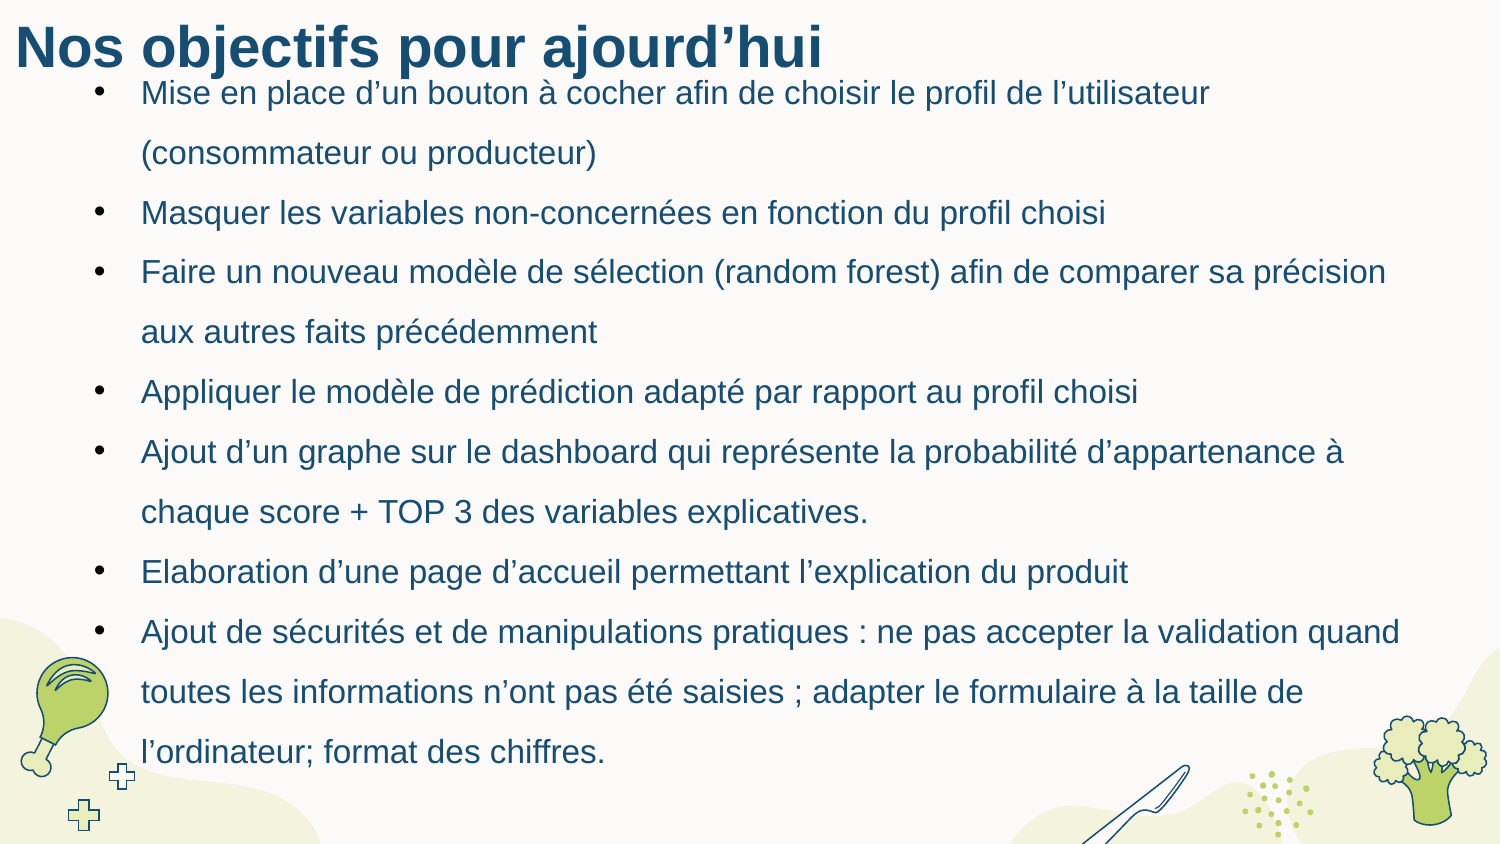

Nos objectifs pour ajourd’hui

Mise en place d’un bouton à cocher afin de choisir le profil de l’utilisateur (consommateur ou producteur)
Masquer les variables non-concernées en fonction du profil choisi
Faire un nouveau modèle de sélection (random forest) afin de comparer sa précision aux autres faits précédemment
Appliquer le modèle de prédiction adapté par rapport au profil choisi
Ajout d’un graphe sur le dashboard qui représente la probabilité d’appartenance à chaque score + TOP 3 des variables explicatives.
Elaboration d’une page d’accueil permettant l’explication du produit
Ajout de sécurités et de manipulations pratiques : ne pas accepter la validation quand toutes les informations n’ont pas été saisies ; adapter le formulaire à la taille de l’ordinateur; format des chiffres.